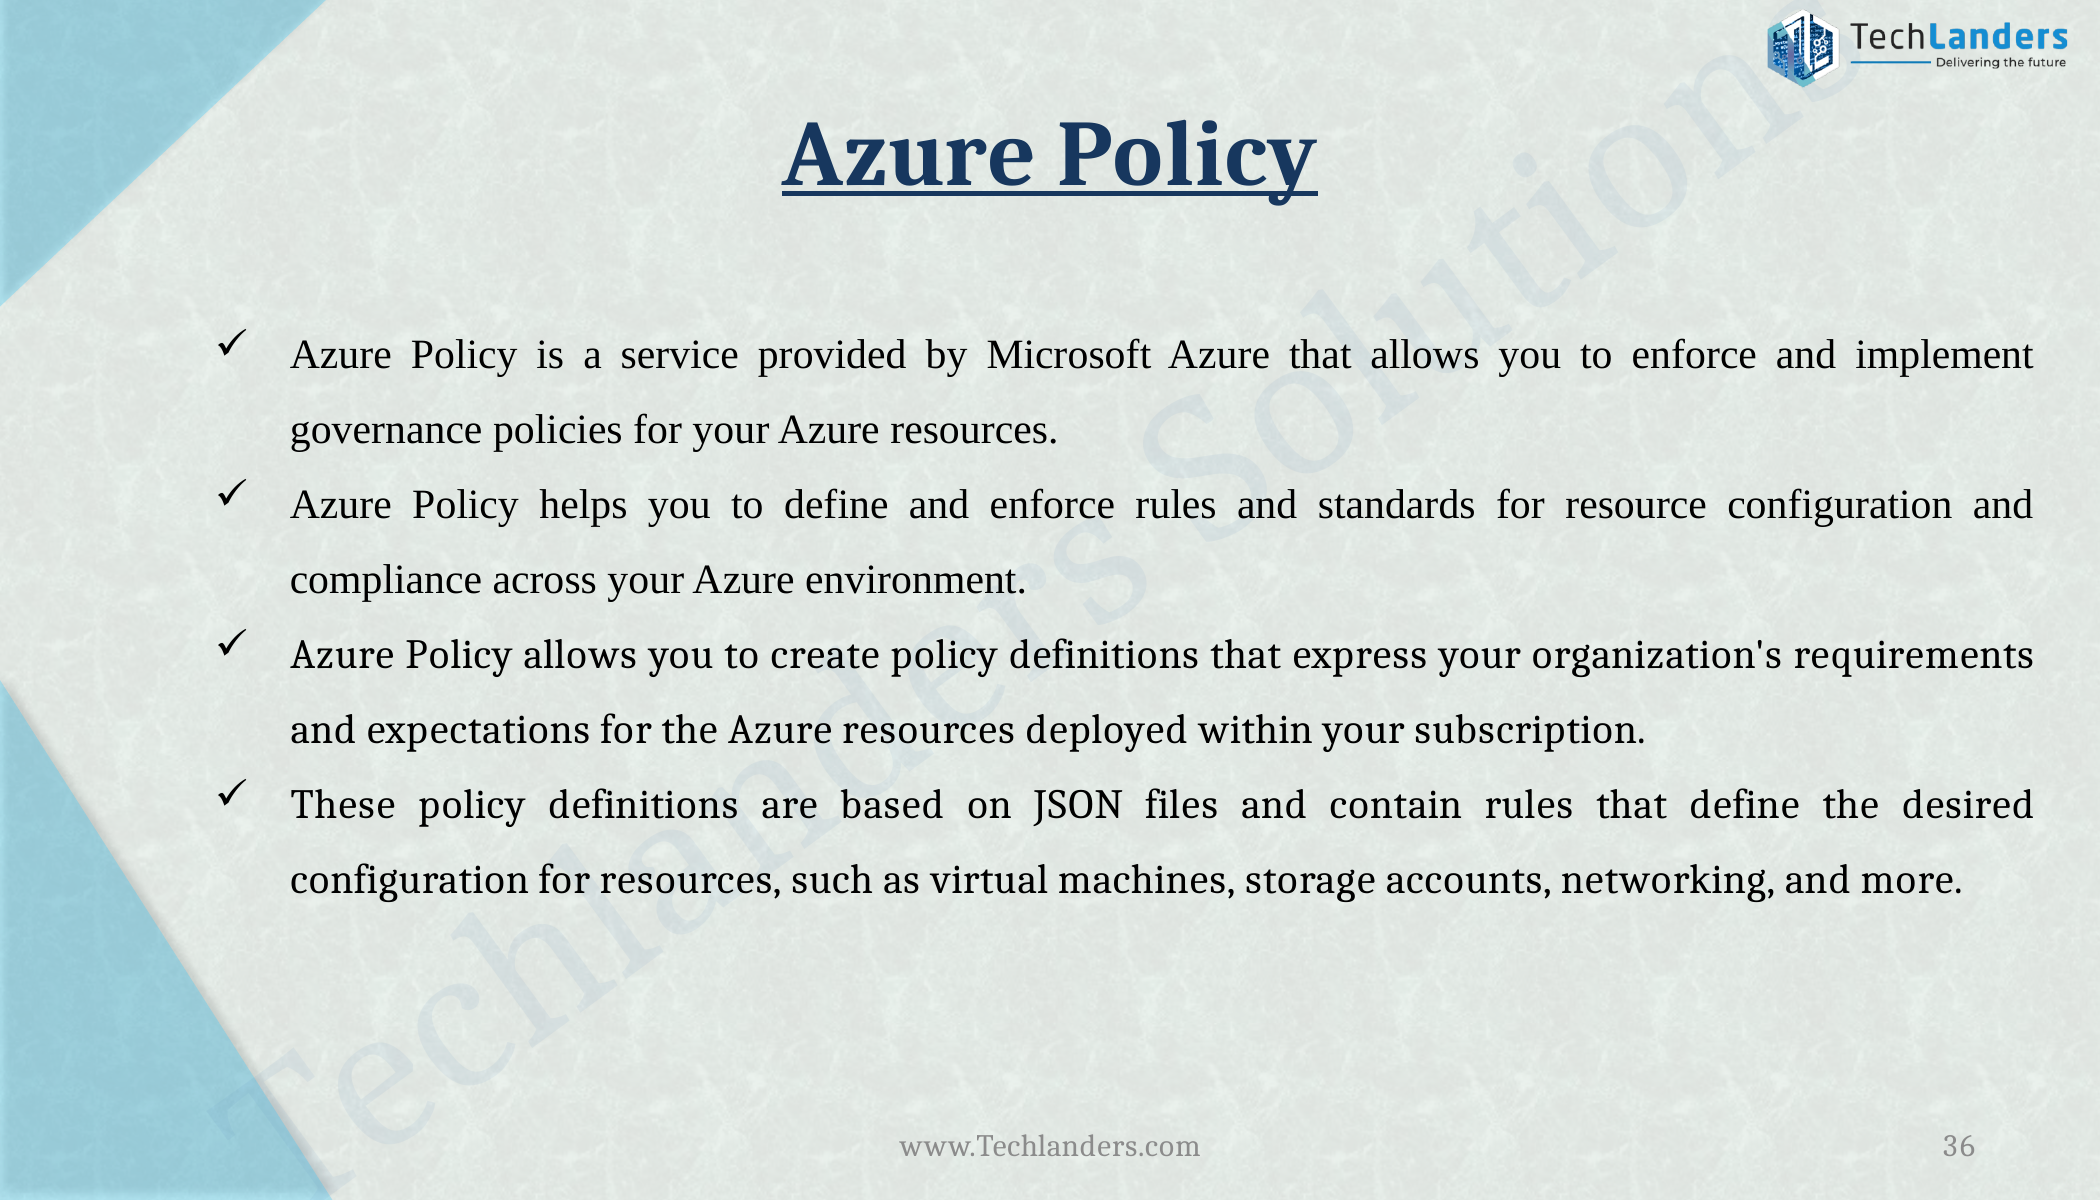

# Azure Policy
Azure Policy is a service provided by Microsoft Azure that allows you to enforce and implement governance policies for your Azure resources.
Azure Policy helps you to define and enforce rules and standards for resource configuration and compliance across your Azure environment.
Azure Policy allows you to create policy definitions that express your organization's requirements and expectations for the Azure resources deployed within your subscription.
These policy definitions are based on JSON files and contain rules that define the desired configuration for resources, such as virtual machines, storage accounts, networking, and more.
www.Techlanders.com
36